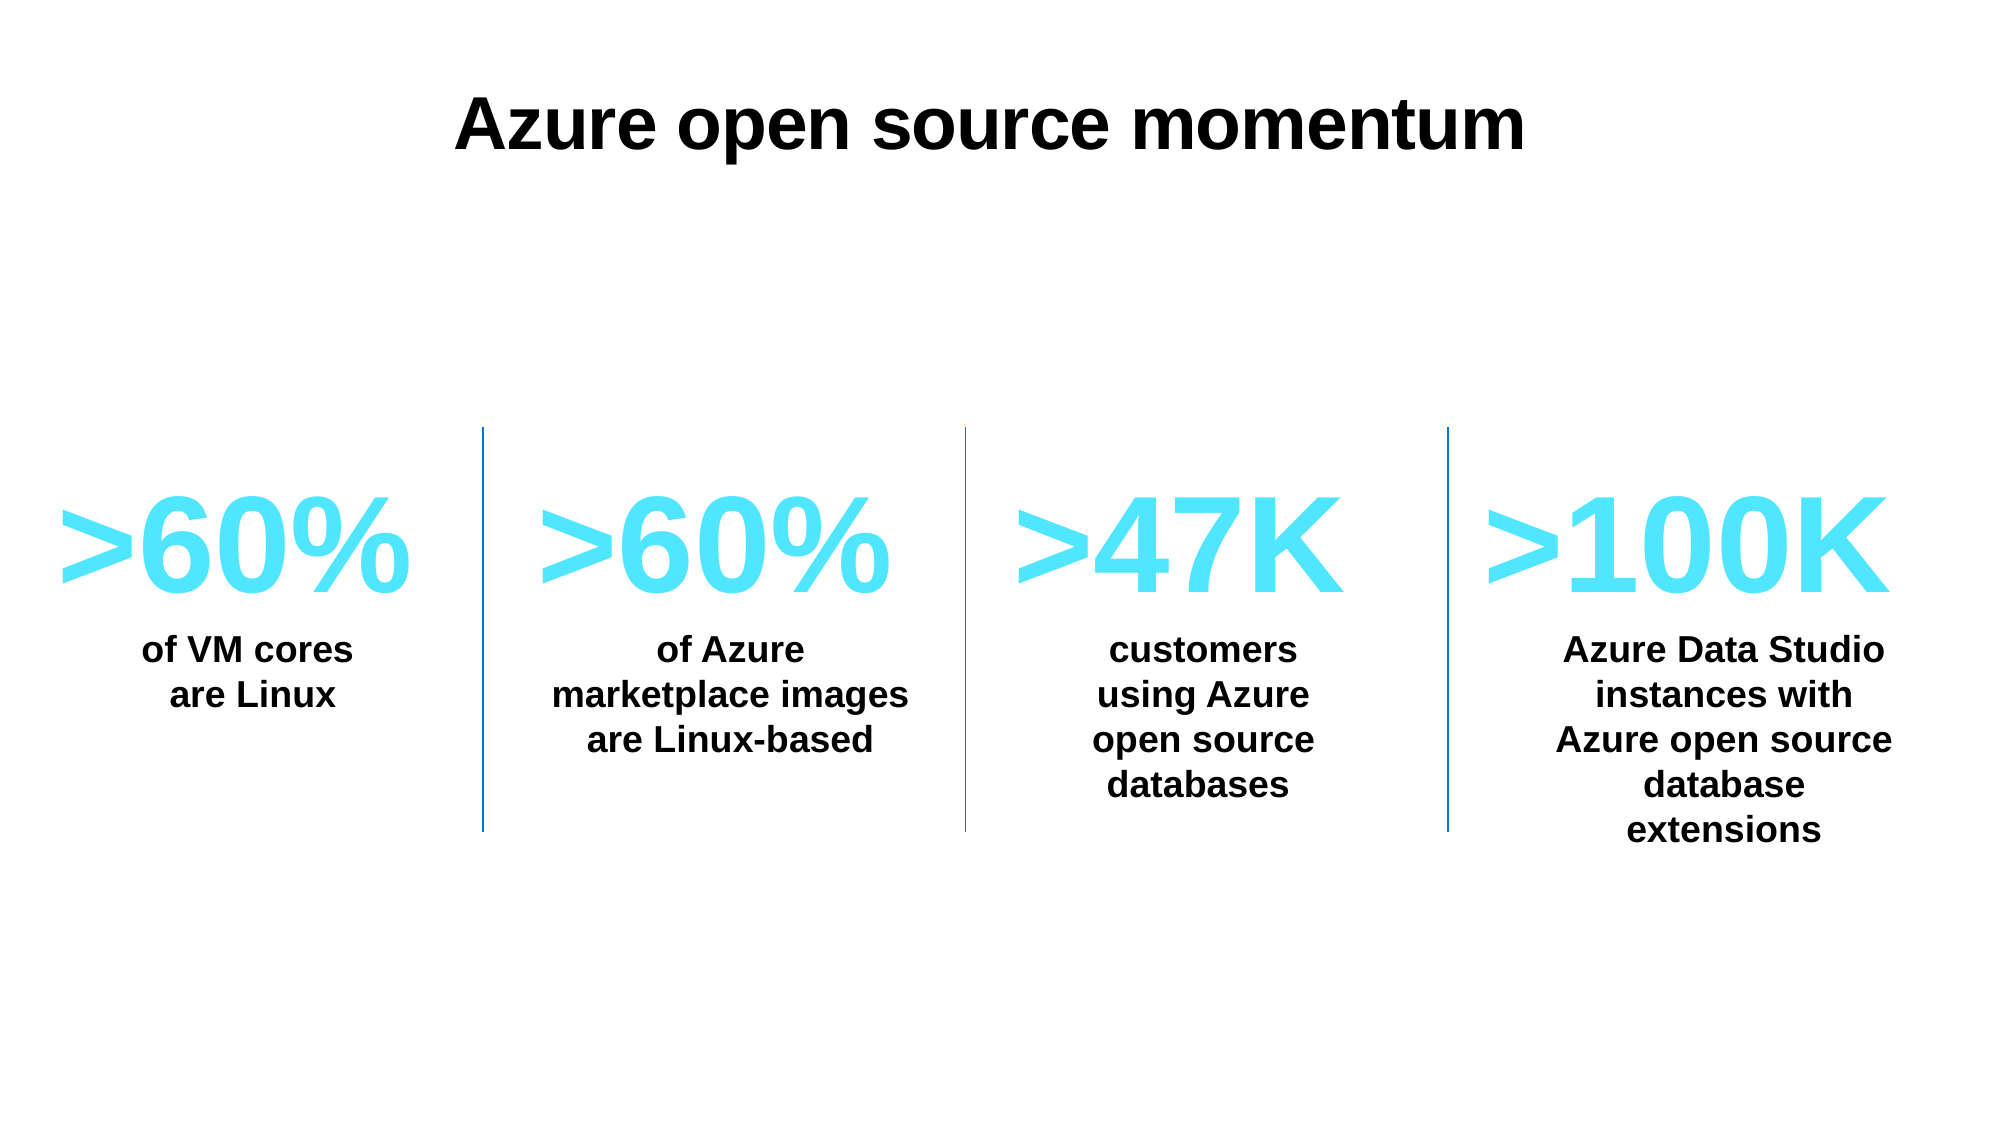

# Azure open source momentum
>60%
>60%
>47K
>100K
of VM cores
are Linux
of Azure marketplace images are Linux-based

customers using Azure open source databases
Azure Data Studio instances with Azure open source database extensions